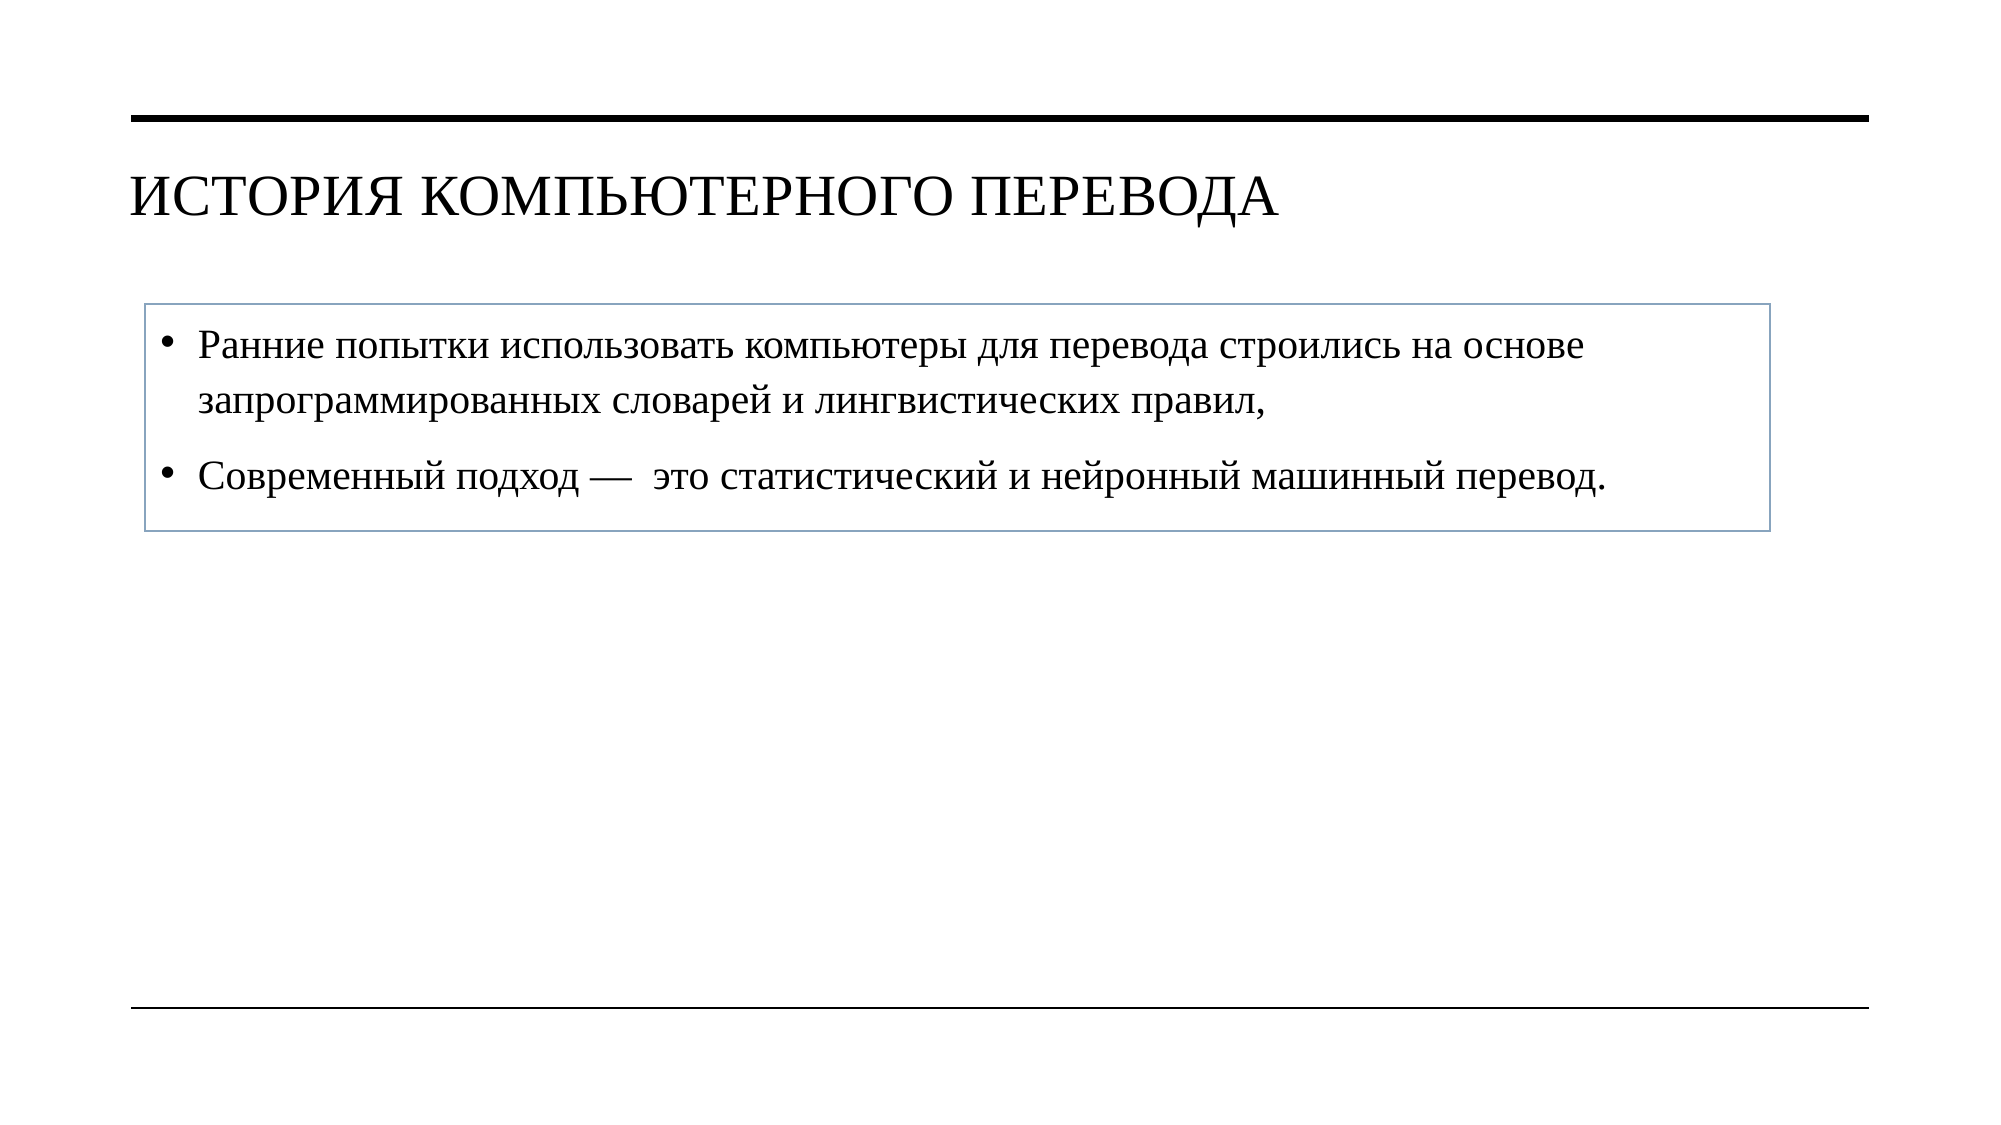

# История компьютерного перевода
Ранние попытки использовать компьютеры для перевода строились на основе запрограммированных словарей и лингвистических правил,
Современный подход —  это статистический и нейронный машинный перевод.